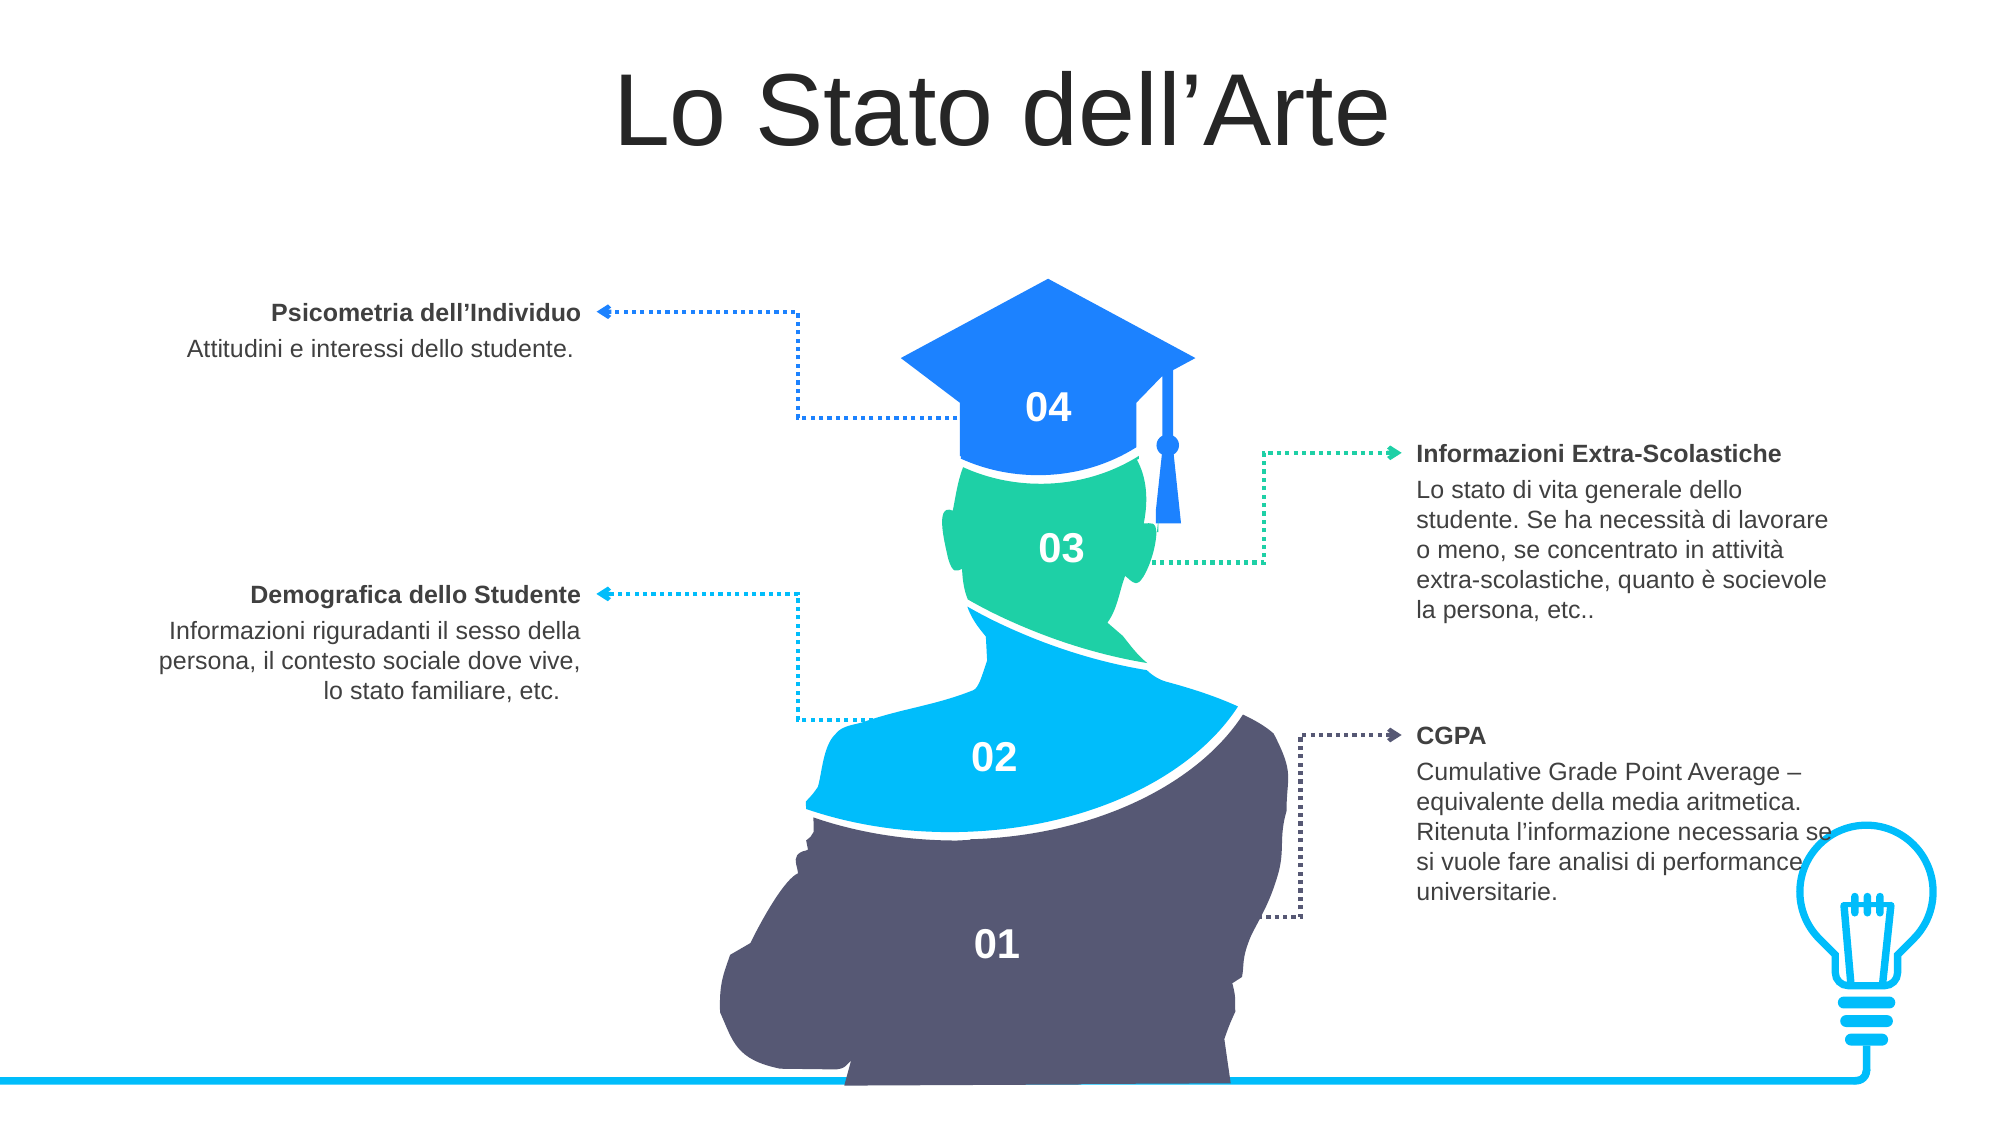

Lo Stato dell’Arte

Psicometria dell’Individuo
Attitudini e interessi dello studente.
04
Informazioni Extra-Scolastiche
Lo stato di vita generale dello studente. Se ha necessità di lavorare o meno, se concentrato in attività extra-scolastiche, quanto è socievole la persona, etc..

03
Demografica dello Studente
Informazioni riguradanti il sesso della persona, il contesto sociale dove vive, lo stato familiare, etc.

CGPA
Cumulative Grade Point Average – equivalente della media aritmetica.
Ritenuta l’informazione necessaria se si vuole fare analisi di performance universitarie.

02

01